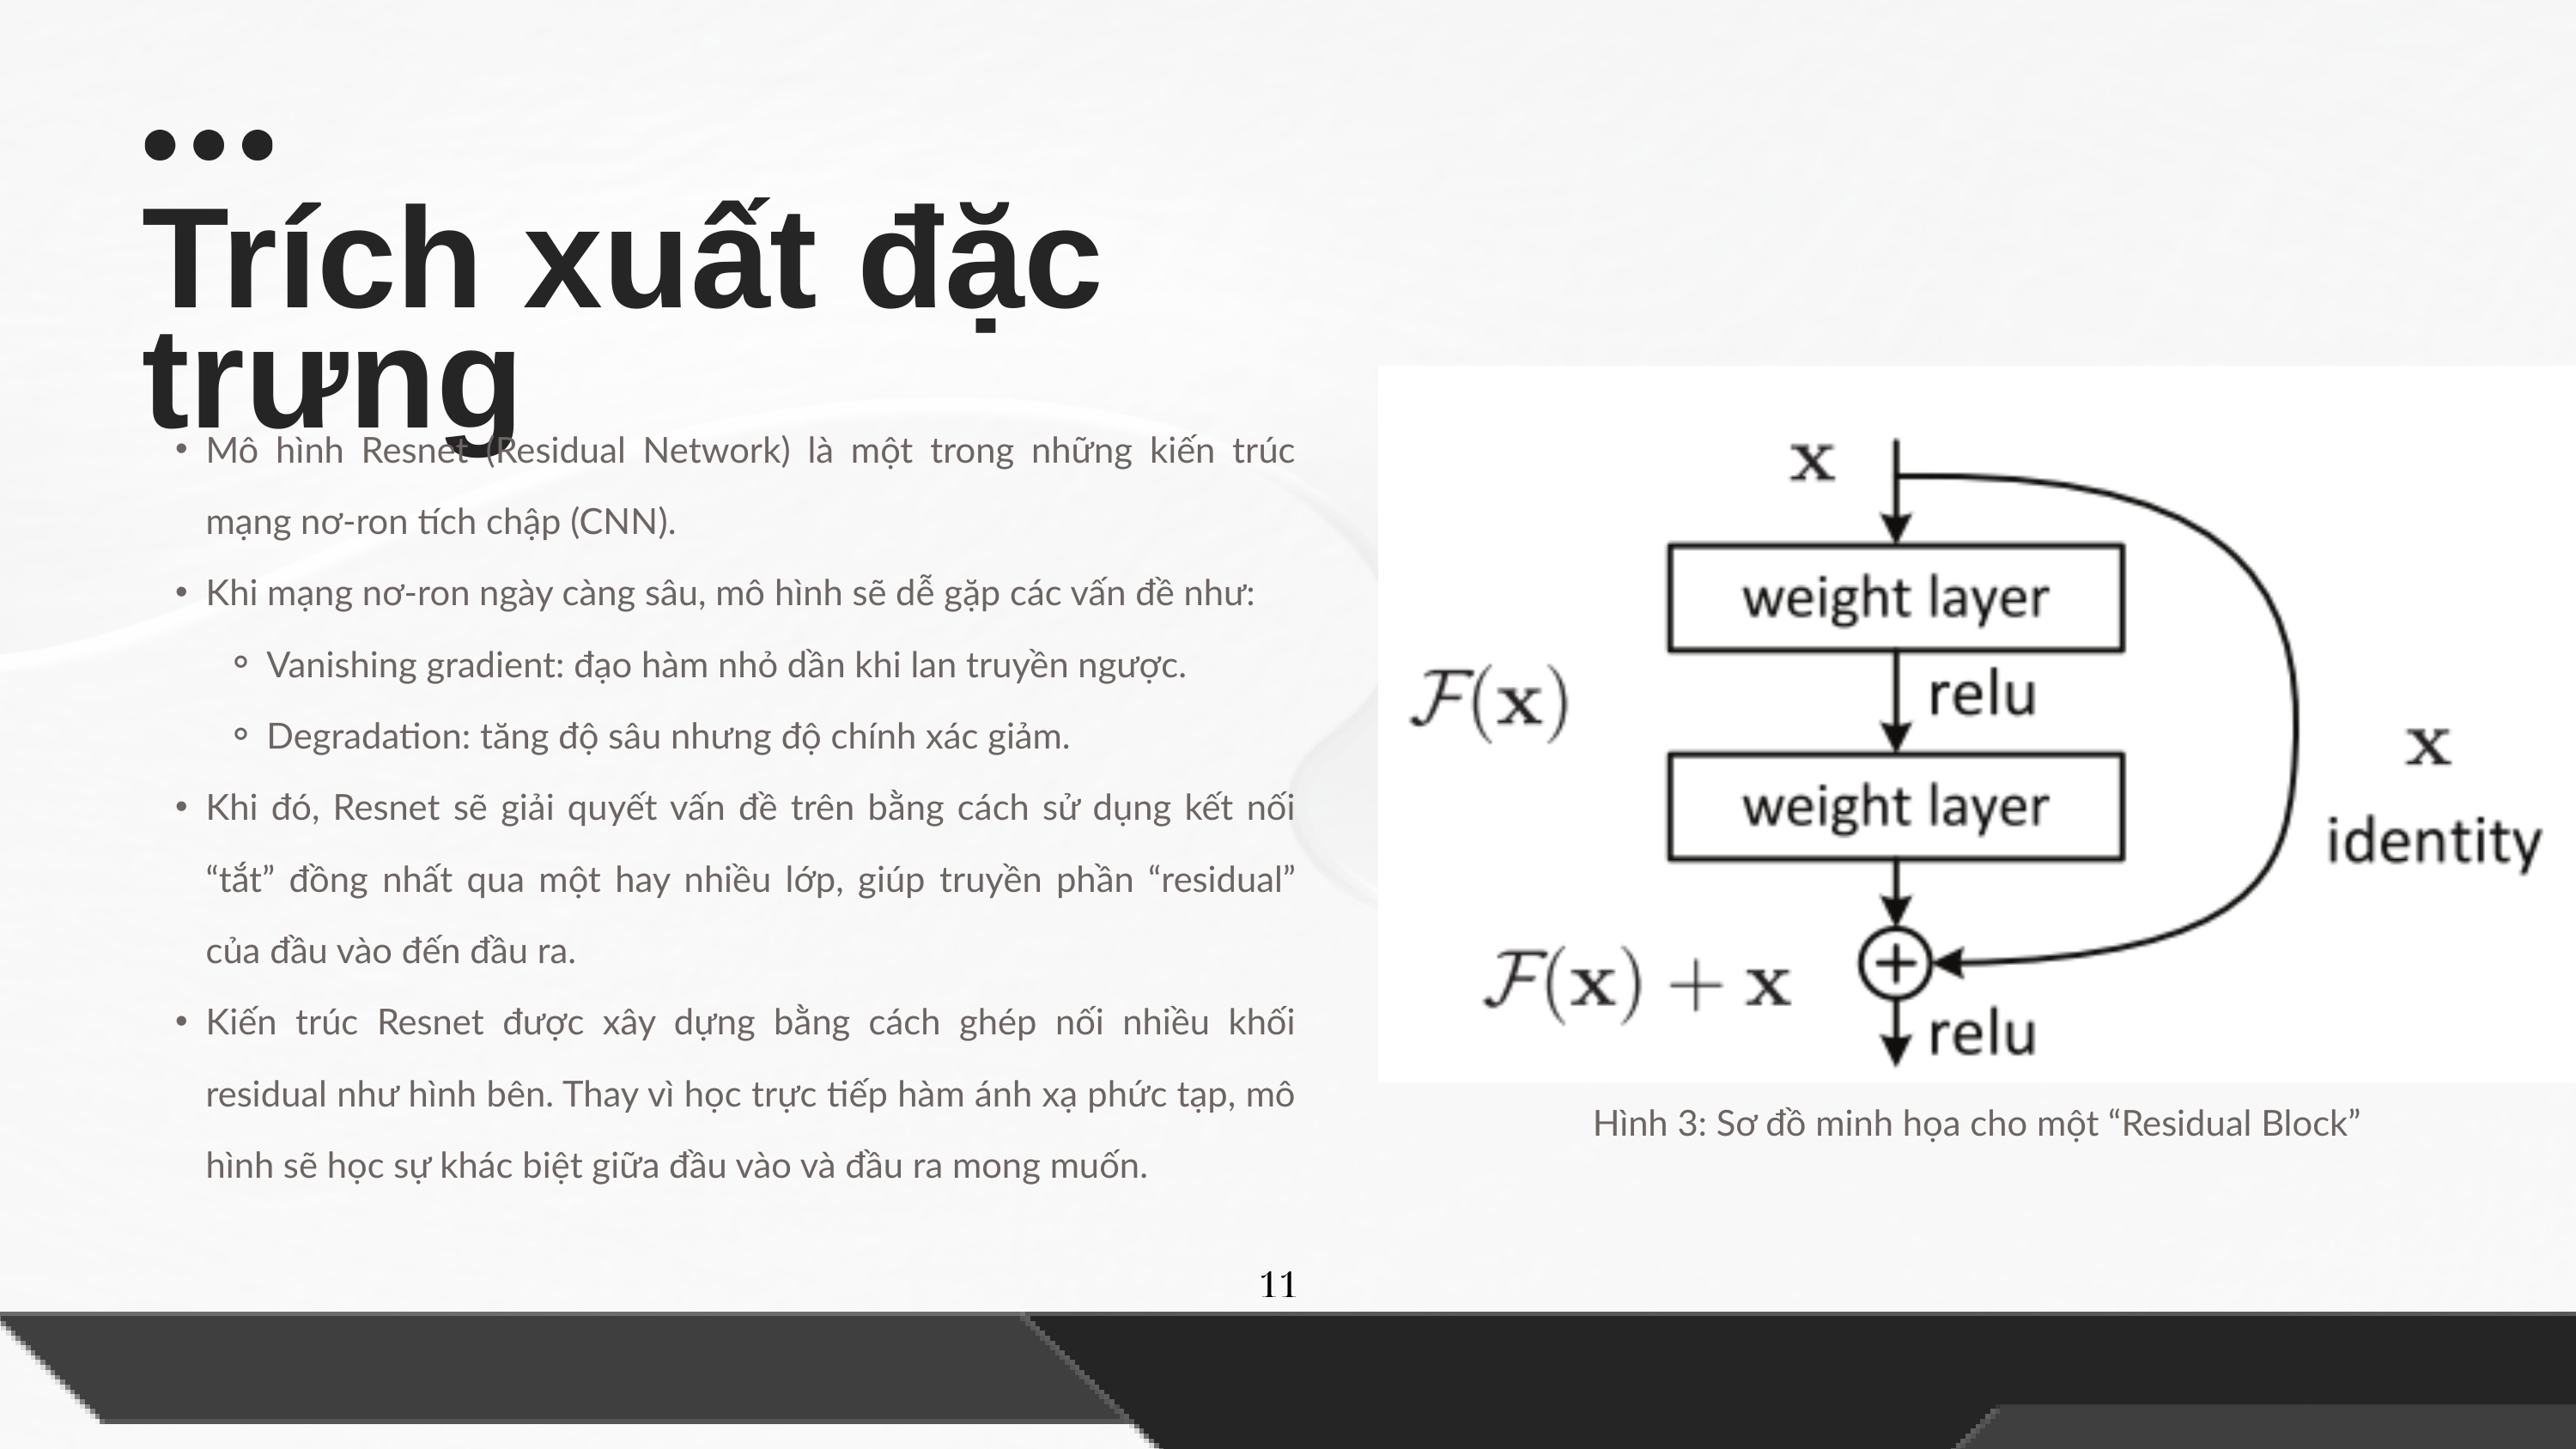

Trích xuất đặc trưng

Mô hình Resnet (Residual Network) là một trong những kiến trúc mạng nơ-ron tích chập (CNN).
Khi mạng nơ-ron ngày càng sâu, mô hình sẽ dễ gặp các vấn đề như:
Vanishing gradient: đạo hàm nhỏ dần khi lan truyền ngược.
Degradation: tăng độ sâu nhưng độ chính xác giảm.
Khi đó, Resnet sẽ giải quyết vấn đề trên bằng cách sử dụng kết nối “tắt” đồng nhất qua một hay nhiều lớp, giúp truyền phần “residual” của đầu vào đến đầu ra.
Kiến trúc Resnet được xây dựng bằng cách ghép nối nhiều khối residual như hình bên. Thay vì học trực tiếp hàm ánh xạ phức tạp, mô hình sẽ học sự khác biệt giữa đầu vào và đầu ra mong muốn.
Hình 3: Sơ đồ minh họa cho một “Residual Block”
11